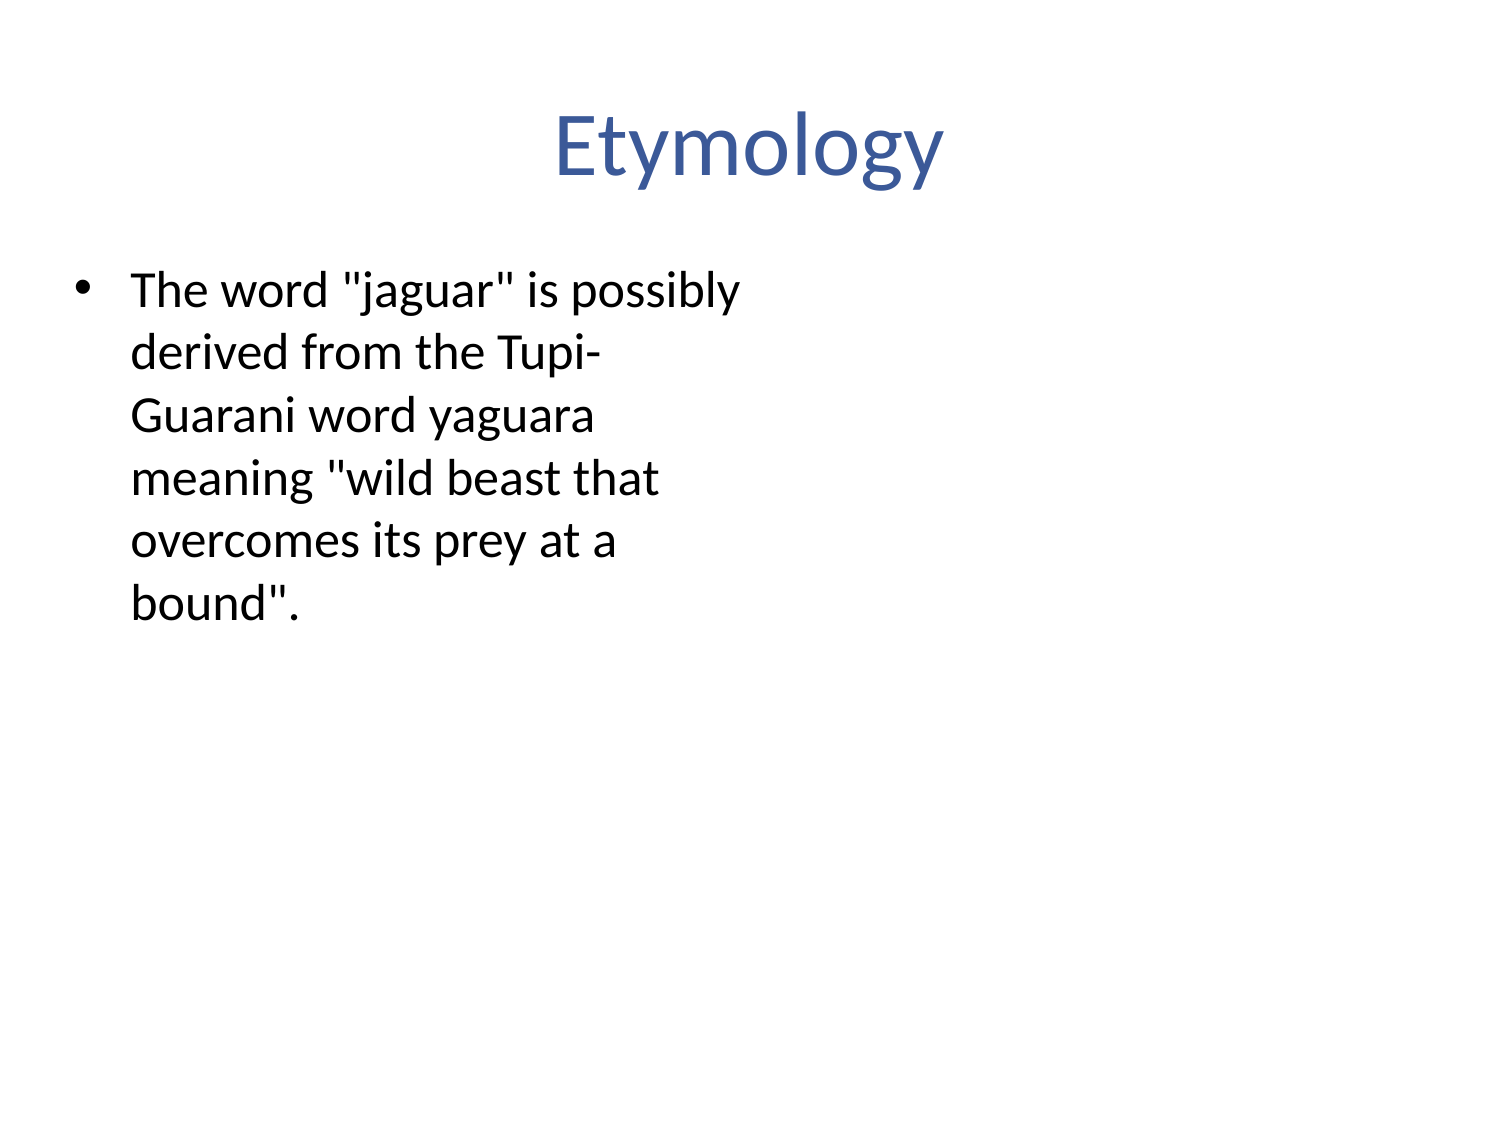

# Etymology
The word "jaguar" is possibly derived from the Tupi-Guarani word yaguara meaning "wild beast that overcomes its prey at a bound".